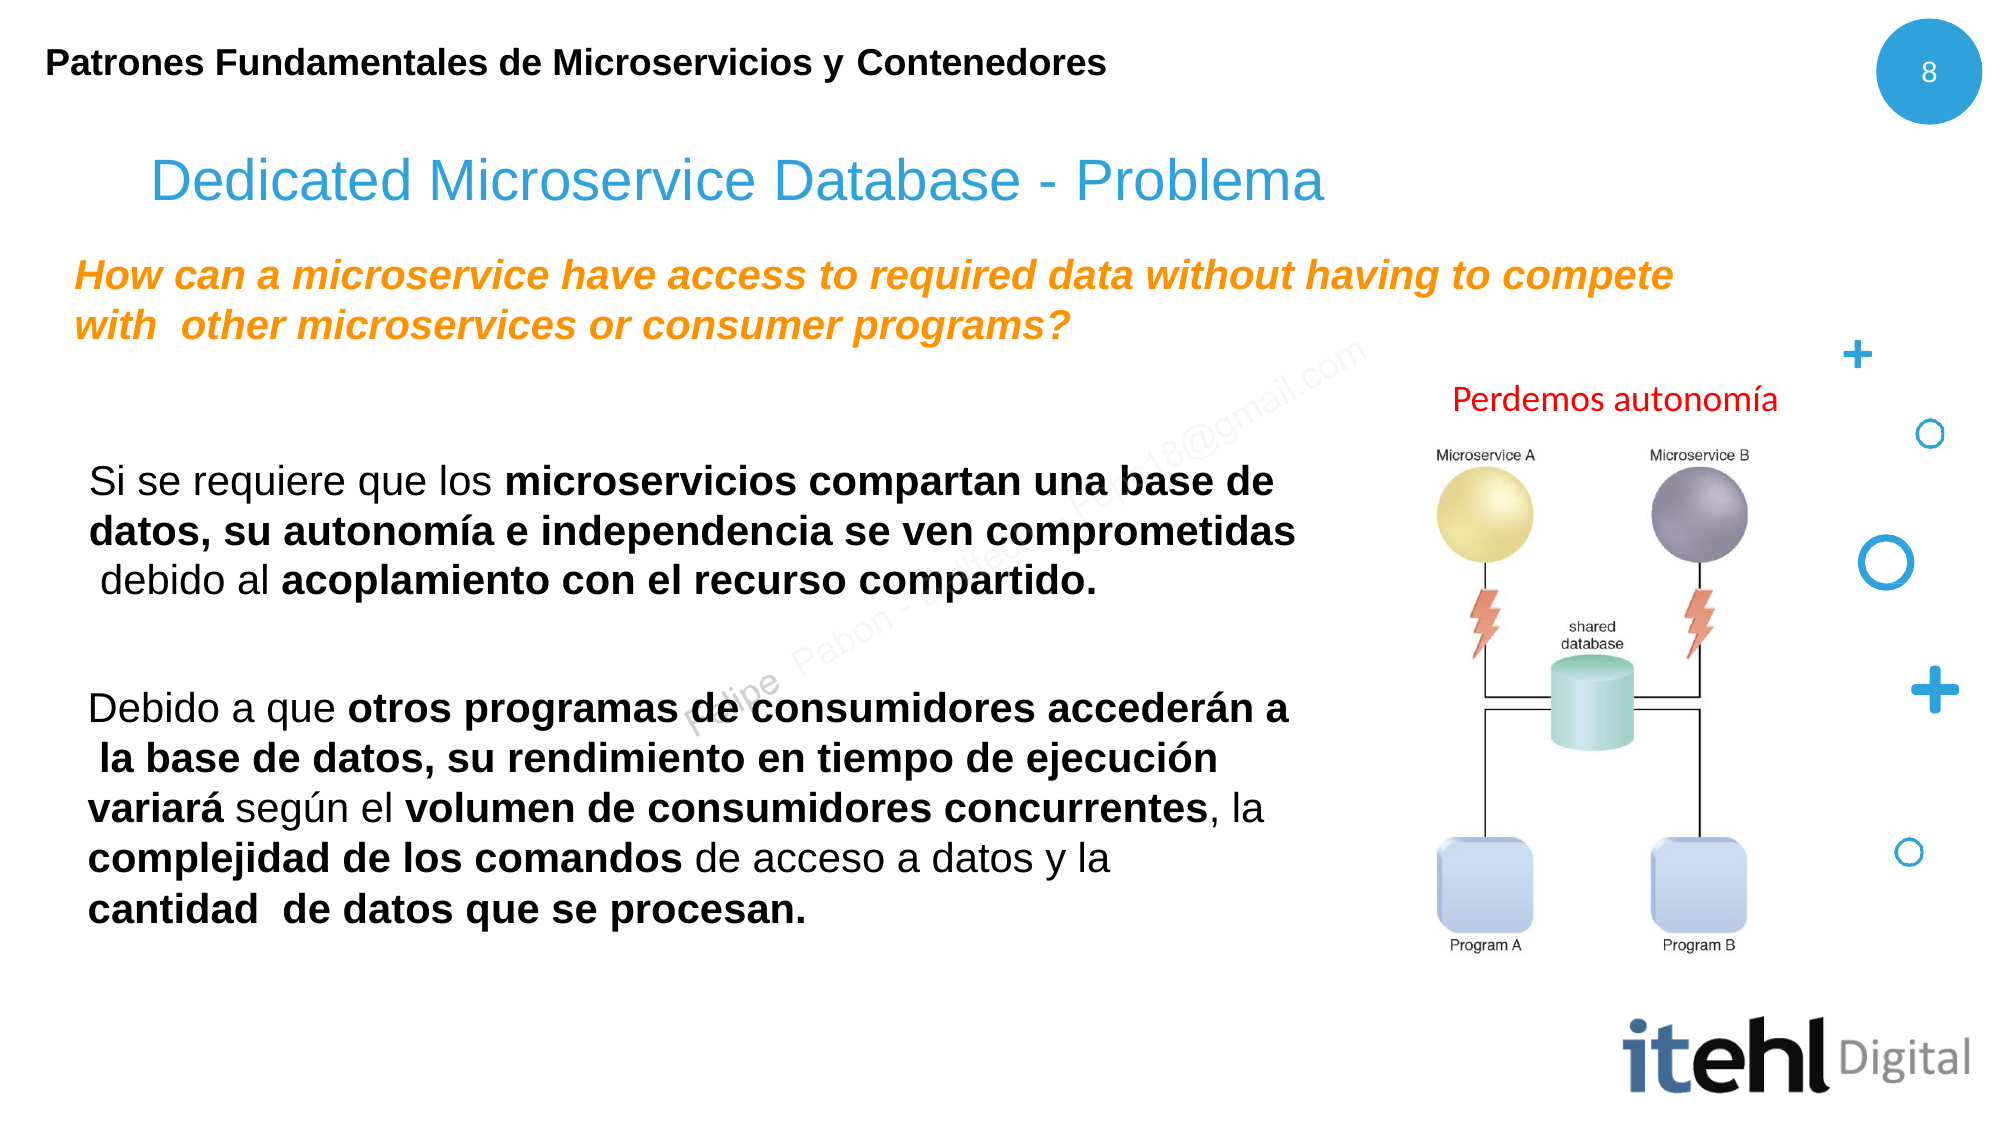

Patrones Fundamentales de Microservicios y Contenedores
8
# Dedicated Microservice Database - Problema
How can a microservice have access to required data without having to compete with  other microservices or consumer programs?

Si se requiere que los microservicios compartan una base de  datos, su autonomía e independencia se ven comprometidas  debido al acoplamiento con el recurso compartido.

Debido a que otros programas de consumidores accederán a  la base de datos, su rendimiento en tiempo de ejecución  variará según el volumen de consumidores concurrentes, la  complejidad de los comandos de acceso a datos y la cantidad  de datos que se procesan.

Perdemos autonomía